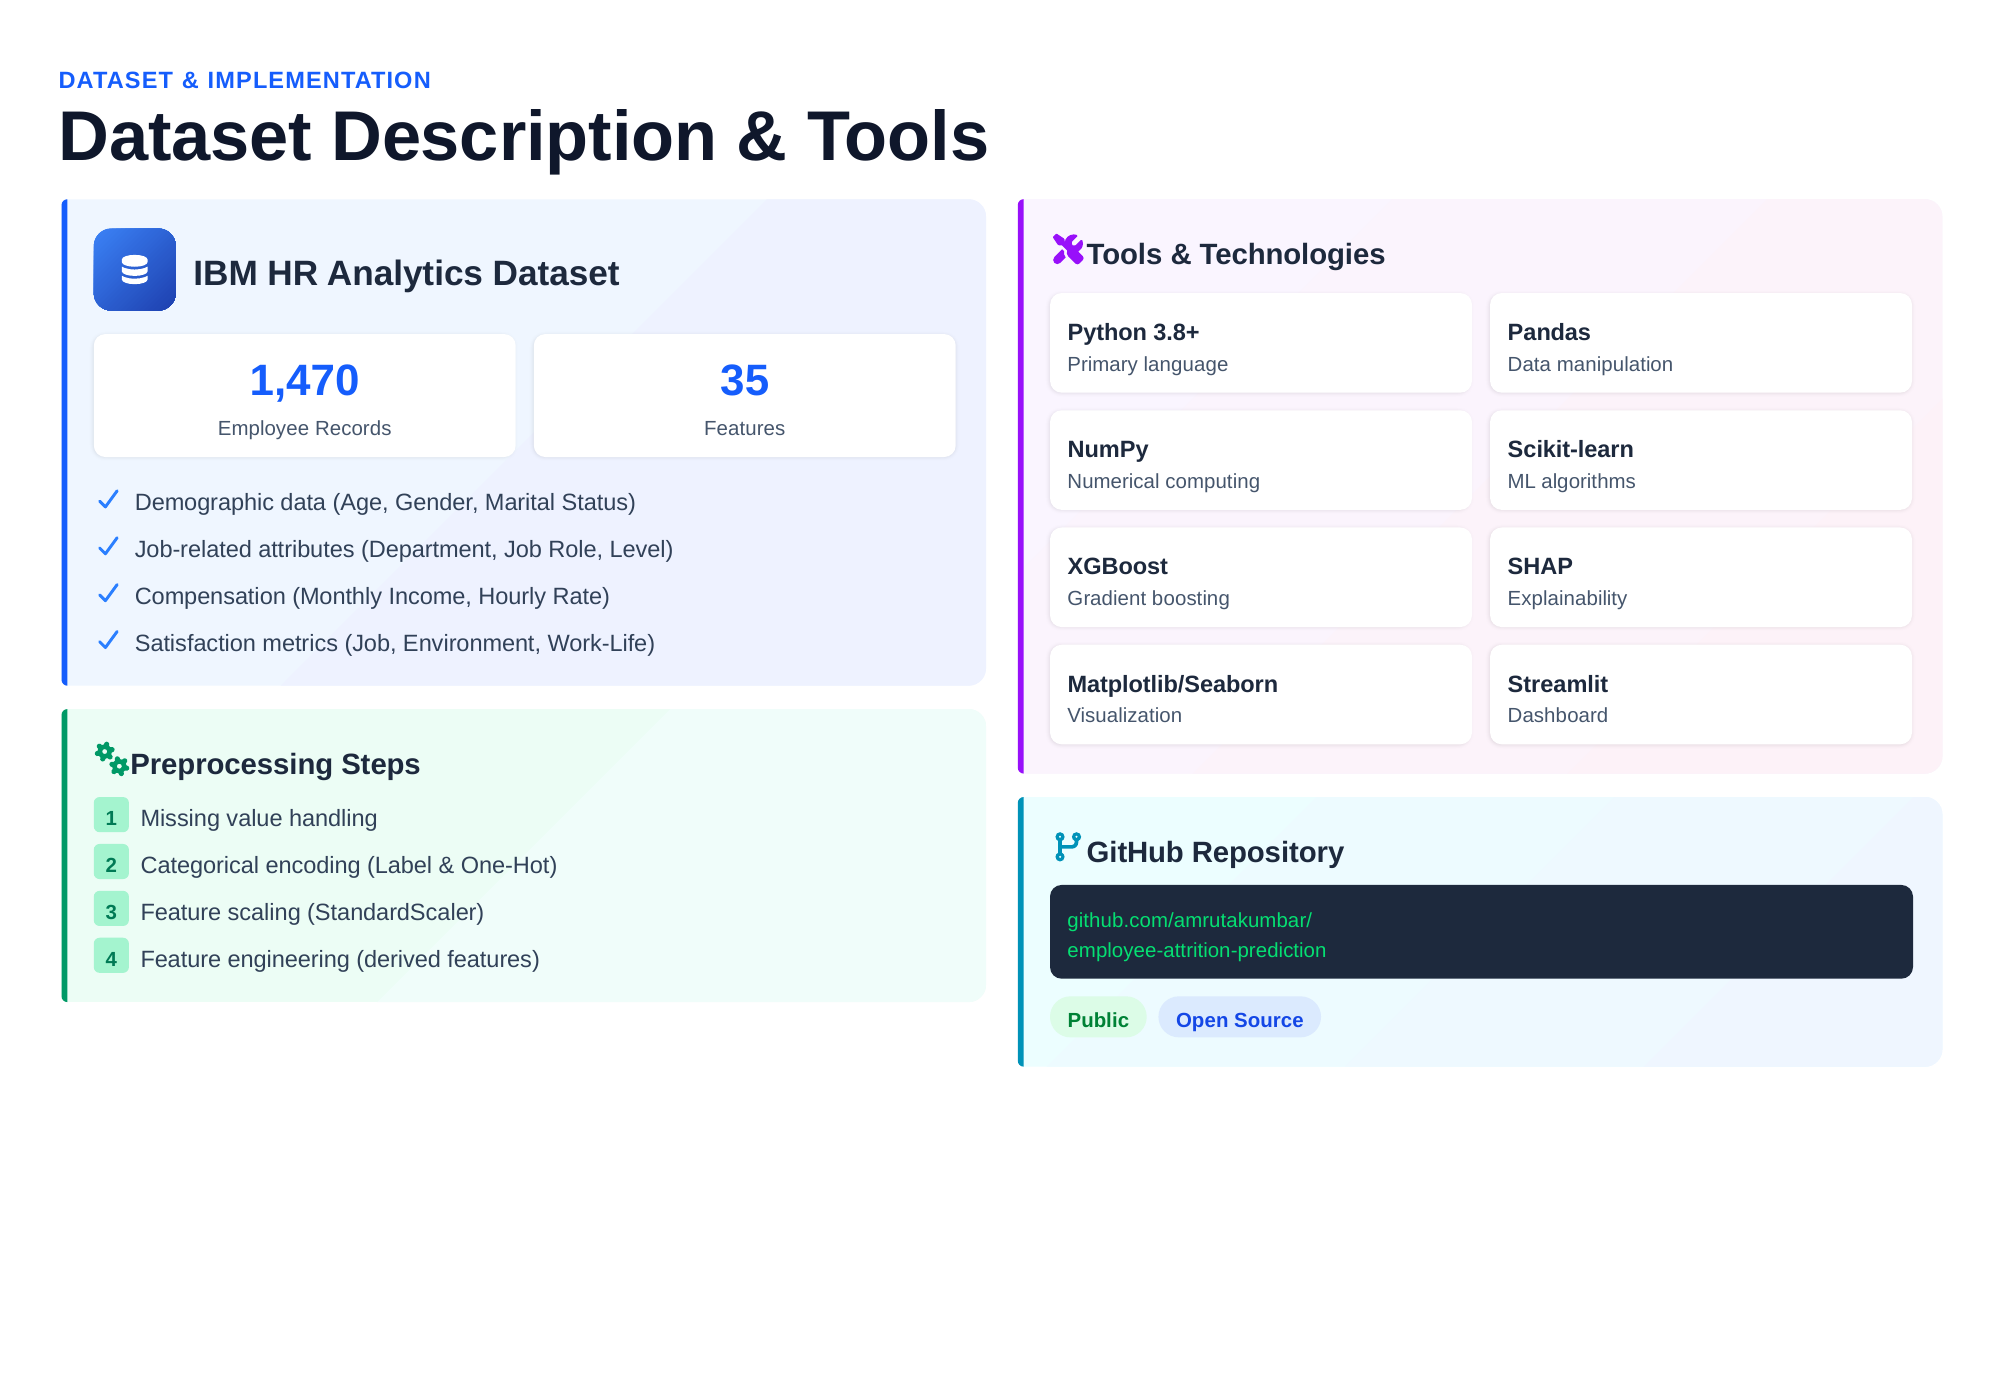

DATASET & IMPLEMENTATION
Dataset Description & Tools

Tools & Technologies

IBM HR Analytics Dataset

Python 3.8+
Pandas

Primary language
Data manipulation
1,470
35
Employee Records
Features

NumPy
Scikit-learn
Numerical computing
ML algorithms
Demographic data (Age, Gender, Marital Status)

Job-related attributes (Department, Job Role, Level)

XGBoost
SHAP
Compensation (Monthly Income, Hourly Rate)

Gradient boosting
Explainability
Satisfaction metrics (Job, Environment, Work-Life)

Matplotlib/Seaborn
Streamlit
Visualization
Dashboard

Preprocessing Steps

1

Missing value handling

GitHub Repository

2

Categorical encoding (Label & One-Hot)

3

Feature scaling (StandardScaler)
github.com/amrutakumbar/
employee-attrition-prediction
4

Feature engineering (derived features)

Public

Open Source